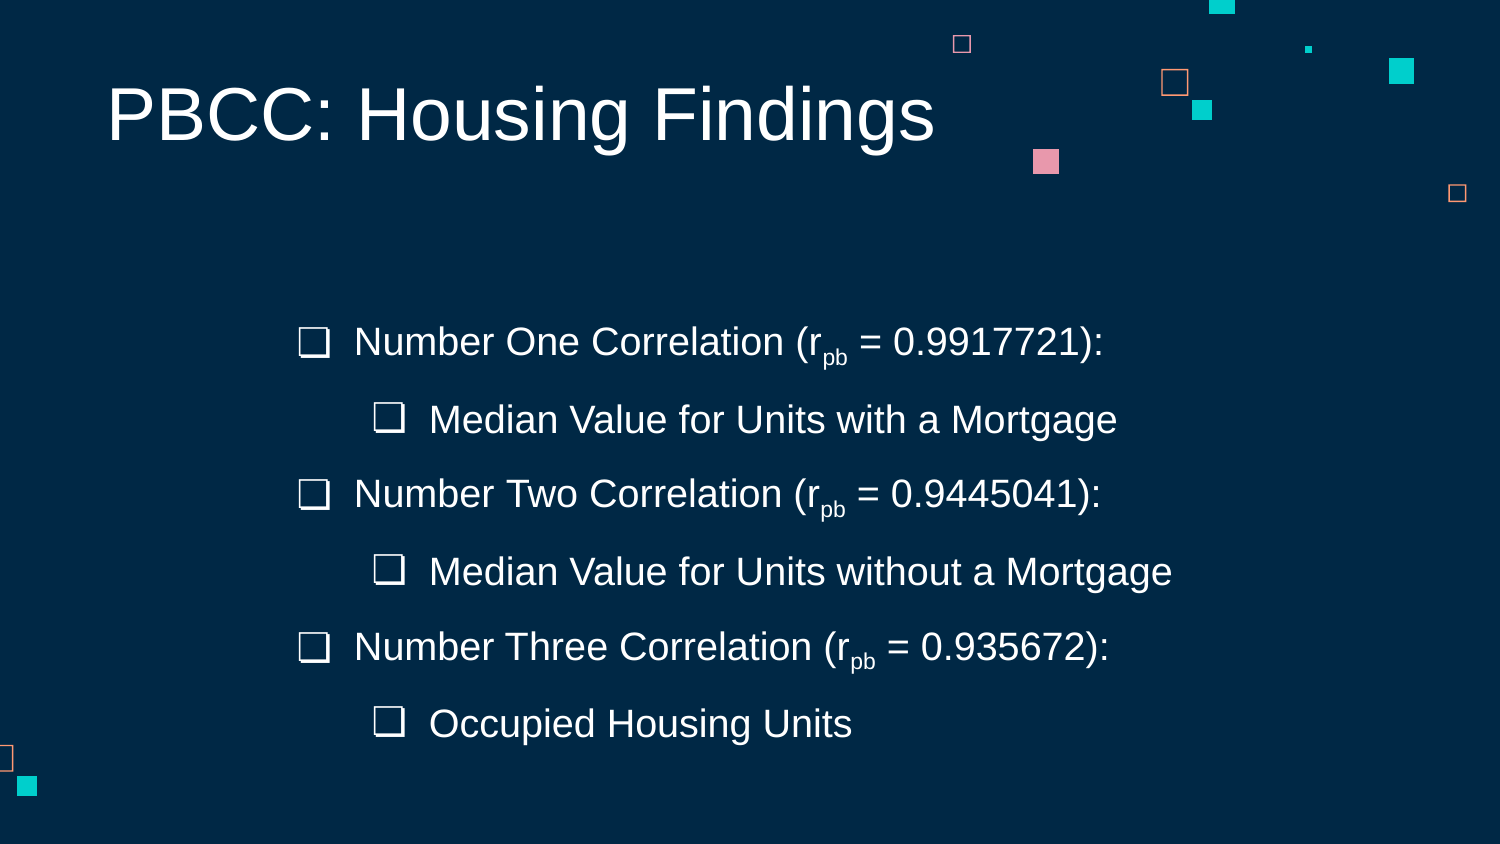

# PBCC: Housing Findings
Number One Correlation (rpb = 0.9917721):
Median Value for Units with a Mortgage
Number Two Correlation (rpb = 0.9445041):
Median Value for Units without a Mortgage
Number Three Correlation (rpb = 0.935672):
Occupied Housing Units